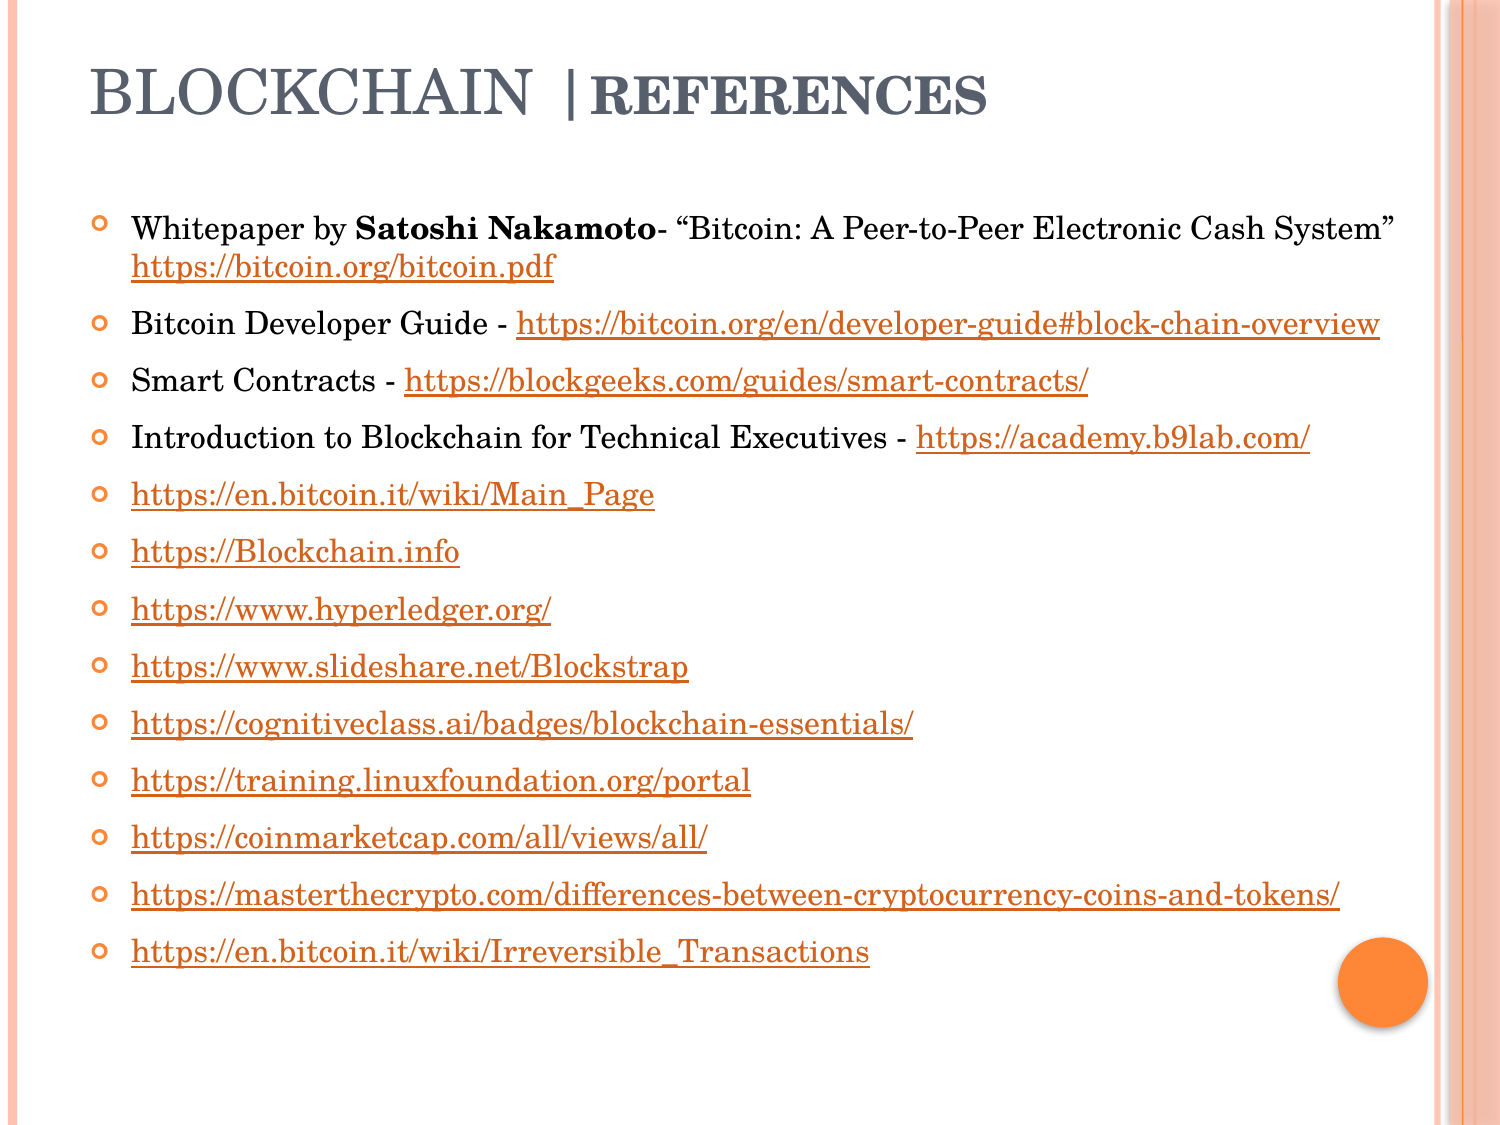

# Blockchain |References
Whitepaper by Satoshi Nakamoto- “Bitcoin: A Peer-to-Peer Electronic Cash System” https://bitcoin.org/bitcoin.pdf
Bitcoin Developer Guide - https://bitcoin.org/en/developer-guide#block-chain-overview
Smart Contracts - https://blockgeeks.com/guides/smart-contracts/
Introduction to Blockchain for Technical Executives - https://academy.b9lab.com/
https://en.bitcoin.it/wiki/Main_Page
https://Blockchain.info
https://www.hyperledger.org/
https://www.slideshare.net/Blockstrap
https://cognitiveclass.ai/badges/blockchain-essentials/
https://training.linuxfoundation.org/portal
https://coinmarketcap.com/all/views/all/
https://masterthecrypto.com/differences-between-cryptocurrency-coins-and-tokens/
https://en.bitcoin.it/wiki/Irreversible_Transactions